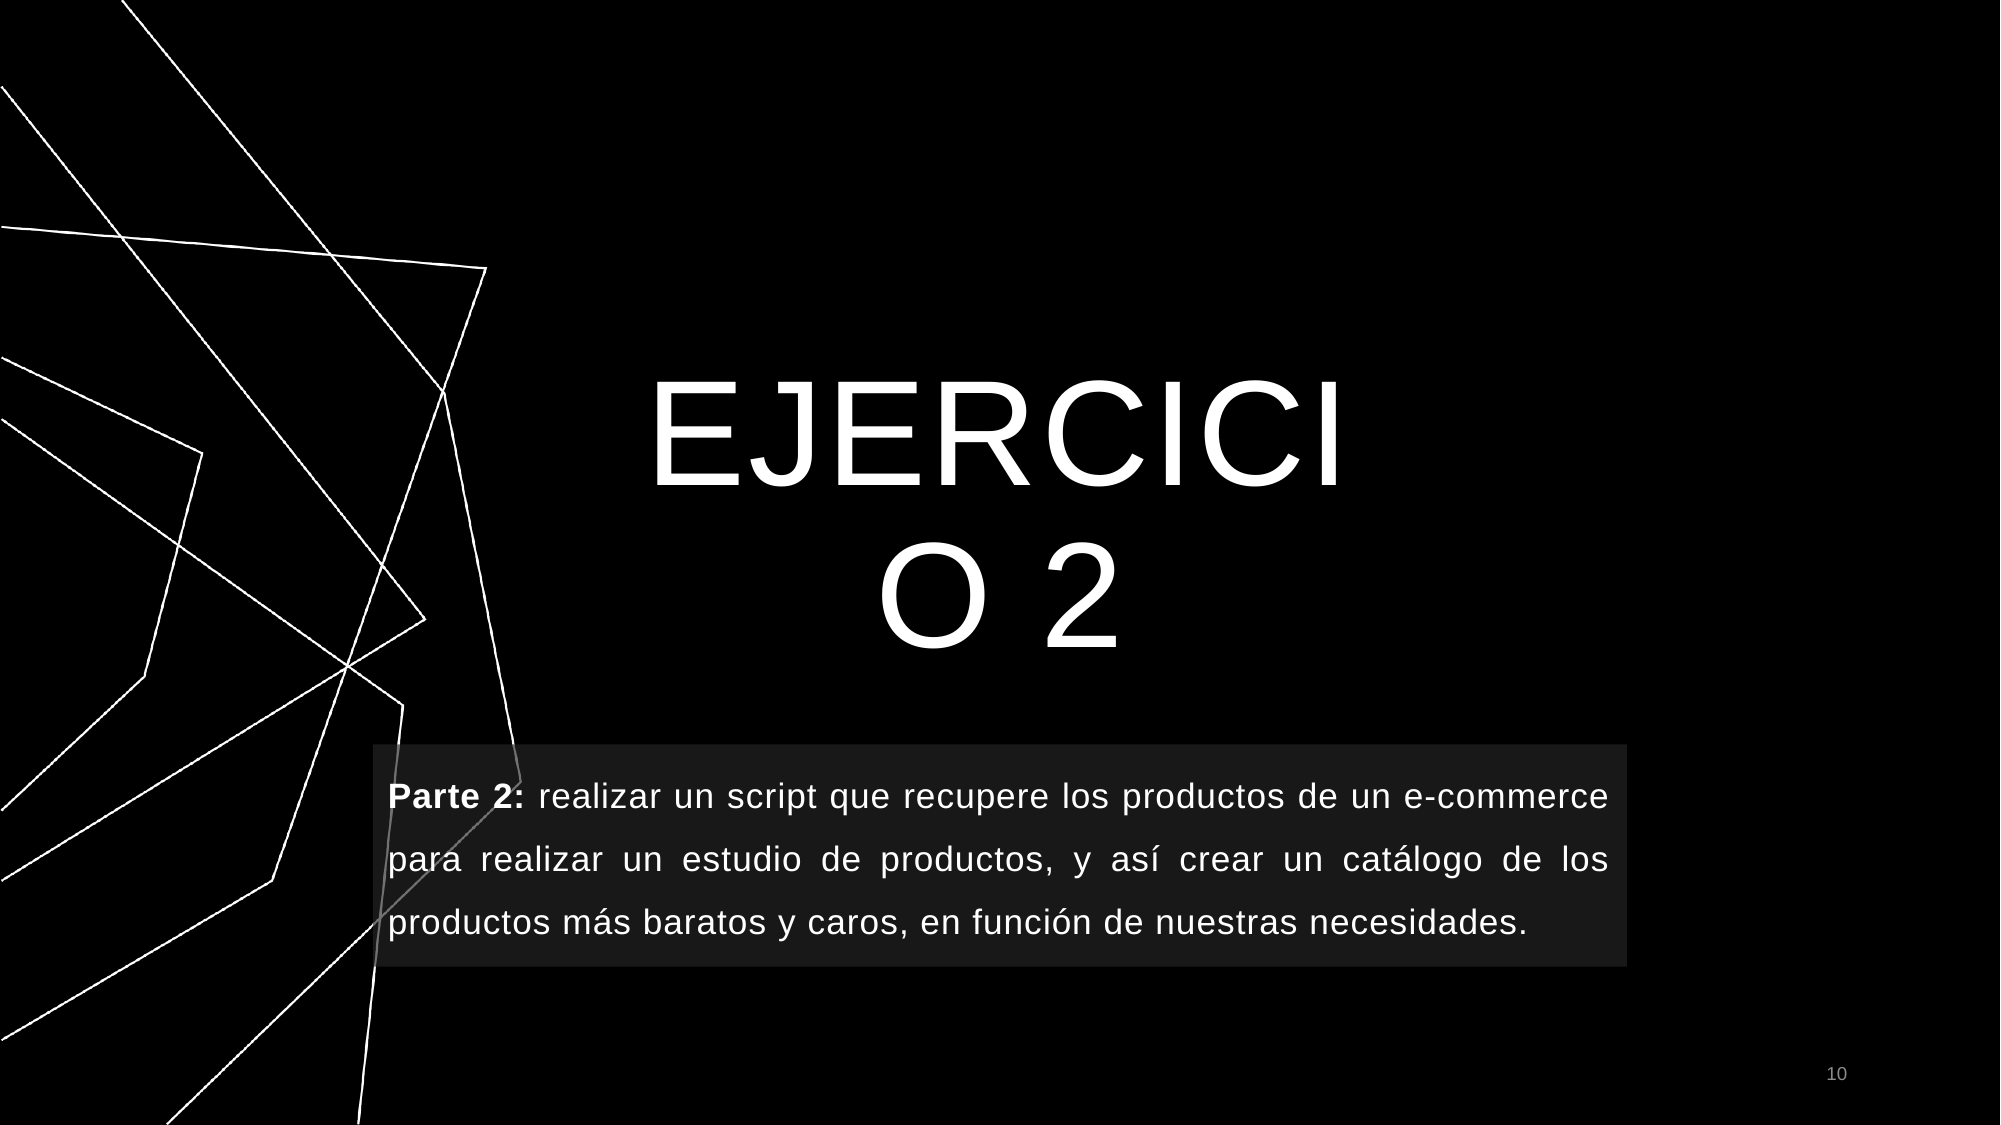

# EJERCICIO 2
Parte 2: realizar un script que recupere los productos de un e-commerce para realizar un estudio de productos, y así crear un catálogo de los productos más baratos y caros, en función de nuestras necesidades.
10